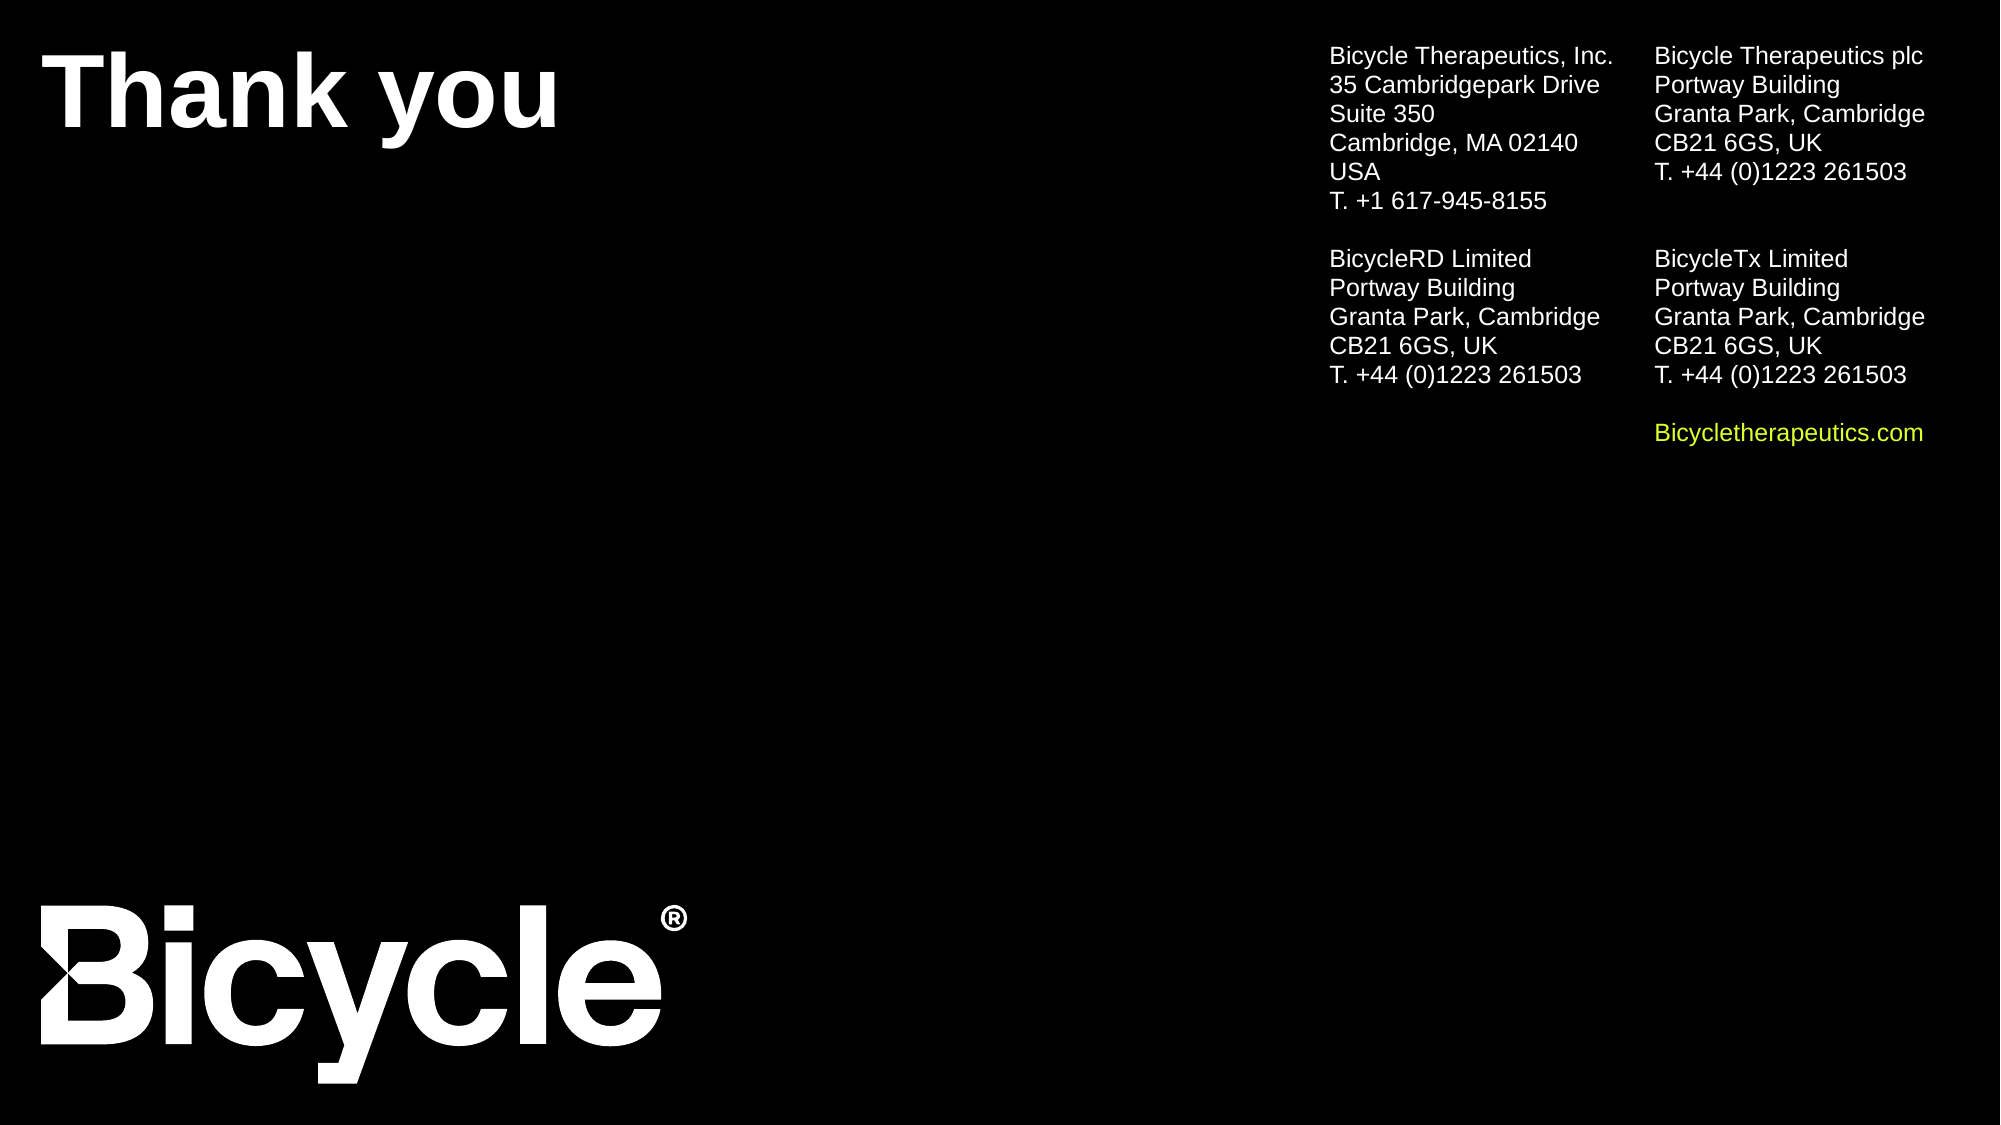

Bicycle Therapeutics, Inc.
35 Cambridgepark Drive
Suite 350
Cambridge, MA 02140 USA
T. +1 617-945-8155
BicycleRD Limited
Portway Building
Granta Park, Cambridge CB21 6GS, UK
T. +44 (0)1223 261503

Bicycle Therapeutics plc
Portway Building
Granta Park, Cambridge CB21 6GS, UK
T. +44 (0)1223 261503
BicycleTx Limited
Portway Building
Granta Park, Cambridge CB21 6GS, UK
T. +44 (0)1223 261503
Bicycletherapeutics.com